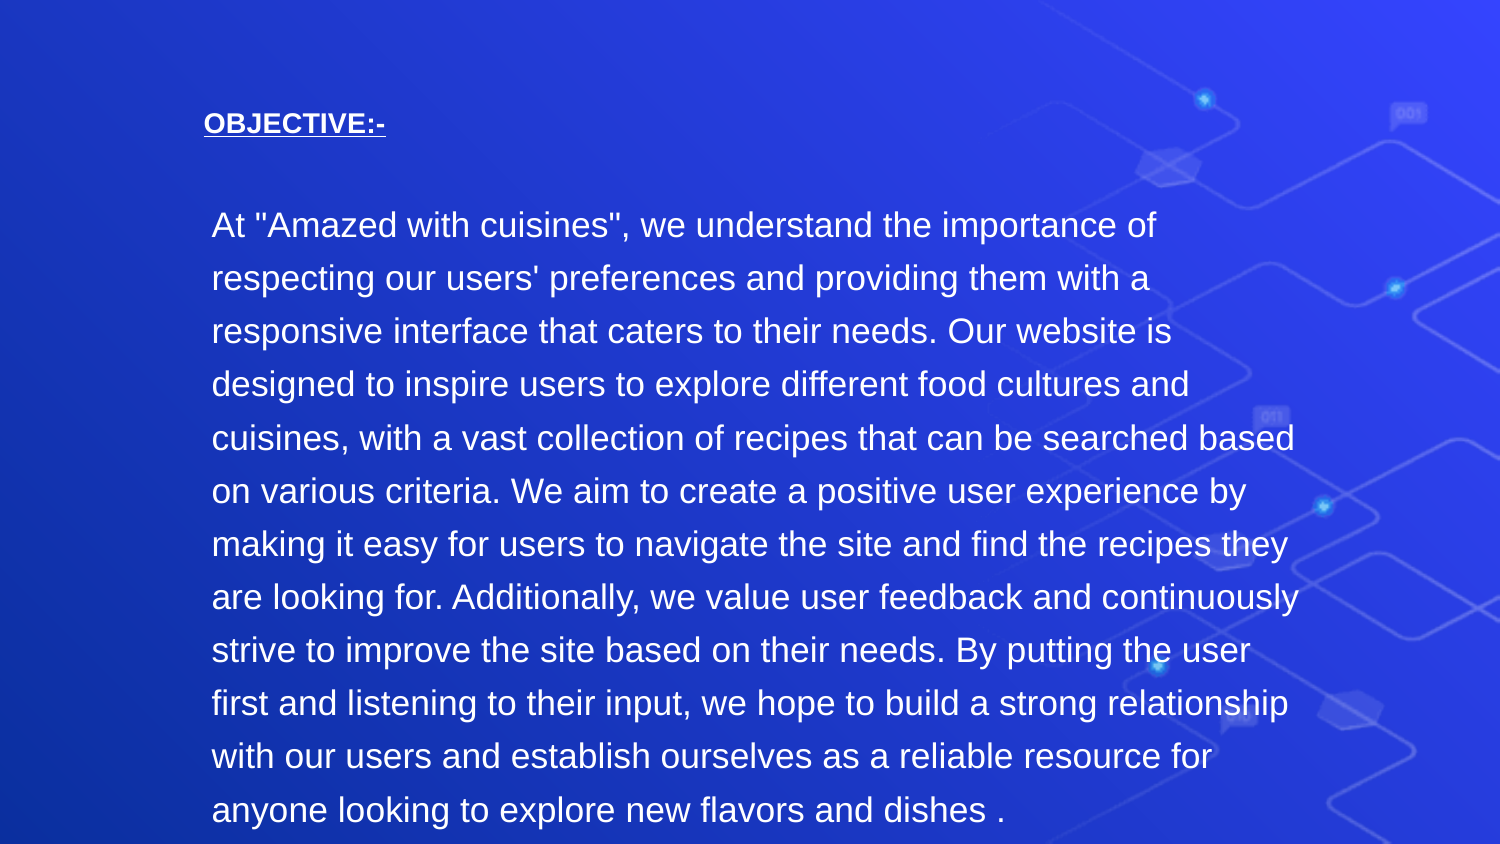

# OBJECTIVE:-
At "Amazed with cuisines", we understand the importance of respecting our users' preferences and providing them with a responsive interface that caters to their needs. Our website is designed to inspire users to explore different food cultures and cuisines, with a vast collection of recipes that can be searched based on various criteria. We aim to create a positive user experience by making it easy for users to navigate the site and find the recipes they are looking for. Additionally, we value user feedback and continuously strive to improve the site based on their needs. By putting the user first and listening to their input, we hope to build a strong relationship with our users and establish ourselves as a reliable resource for anyone looking to explore new flavors and dishes .